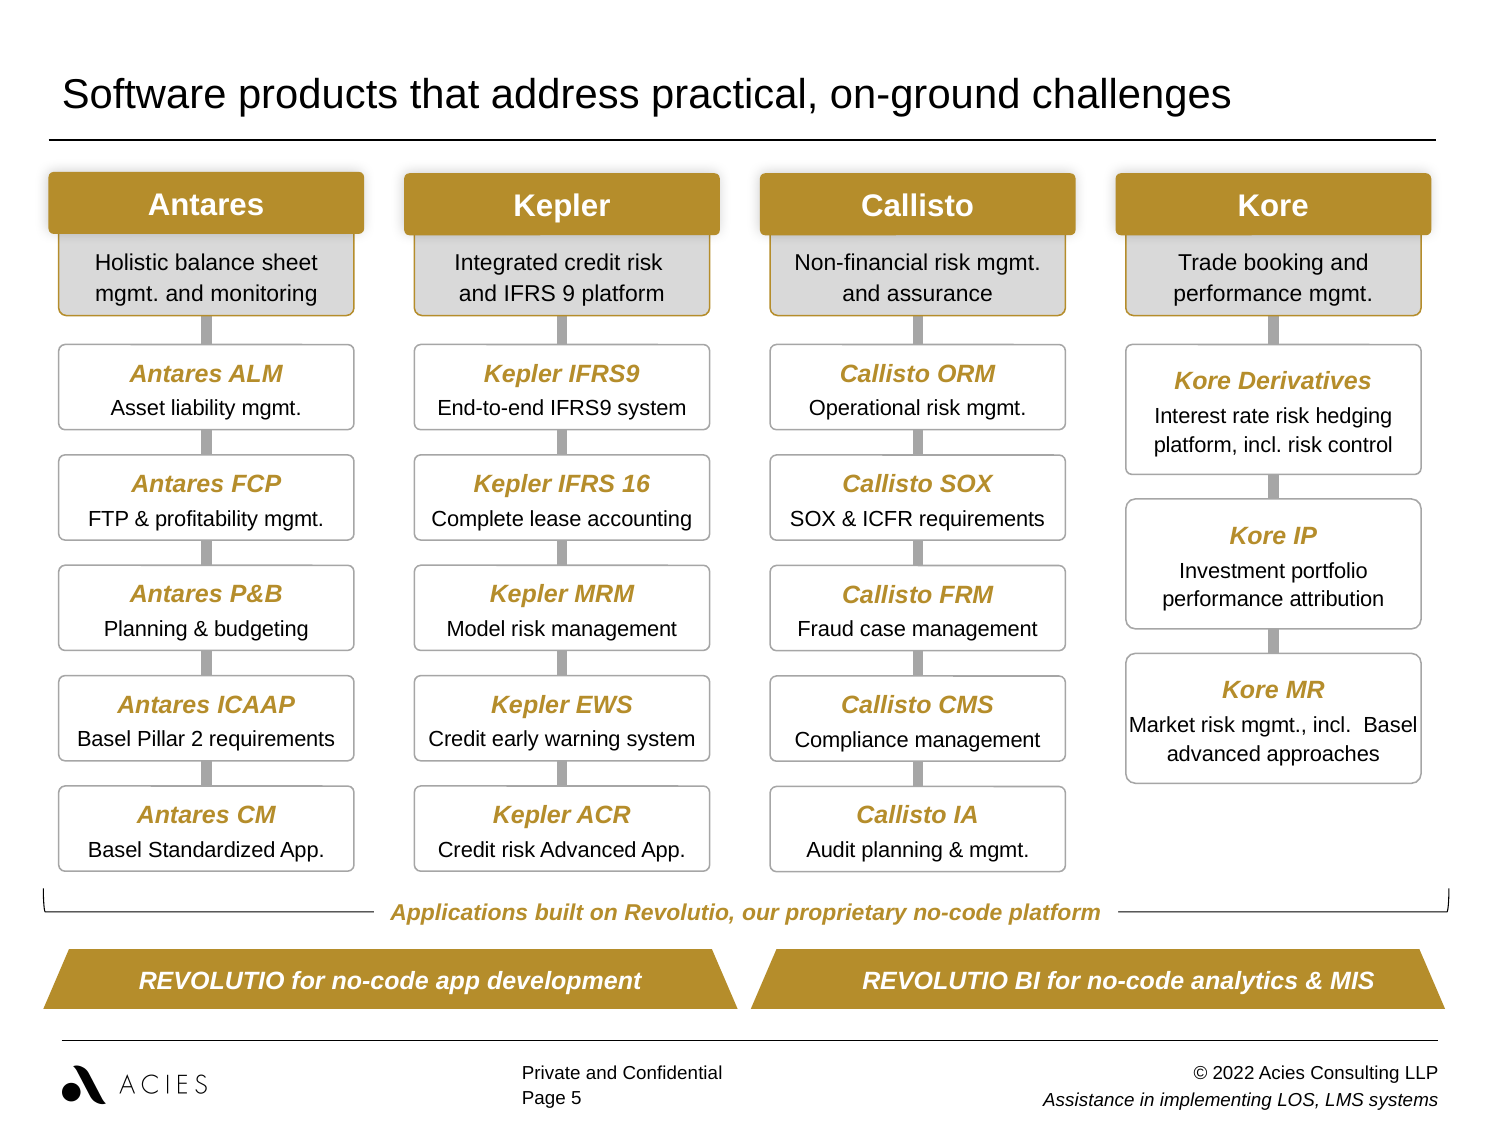

| Software products that address practical, on-ground challenges |
| --- |
Antares
Kepler
Callisto
Kore
Holistic balance sheet mgmt. and monitoring
Integrated credit risk
and IFRS 9 platform
Non-financial risk mgmt. and assurance
Trade booking and performance mgmt.
Antares ALM
Asset liability mgmt.
Kepler IFRS9
End-to-end IFRS9 system
Callisto ORM
Operational risk mgmt.
Kore Derivatives
Interest rate risk hedging platform, incl. risk control
Antares FCP
FTP & profitability mgmt.
Kepler IFRS 16
Complete lease accounting
Callisto SOX
SOX & ICFR requirements
Kore IP
Investment portfolio performance attribution
Antares P&B
Planning & budgeting
Kepler MRM
Model risk management
Callisto FRM
Fraud case management
Kore MR
Market risk mgmt., incl.  Basel advanced approaches
Antares ICAAP
Basel Pillar 2 requirements
Kepler EWS
Credit early warning system
Callisto CMS
Compliance management
Antares CM
Basel Standardized App.
Kepler ACR
Credit risk Advanced App.
Callisto IA
Audit planning & mgmt.

Applications built on Revolutio, our proprietary no-code platform
REVOLUTIO for no-code app development
      REVOLUTIO BI for no-code analytics & MIS